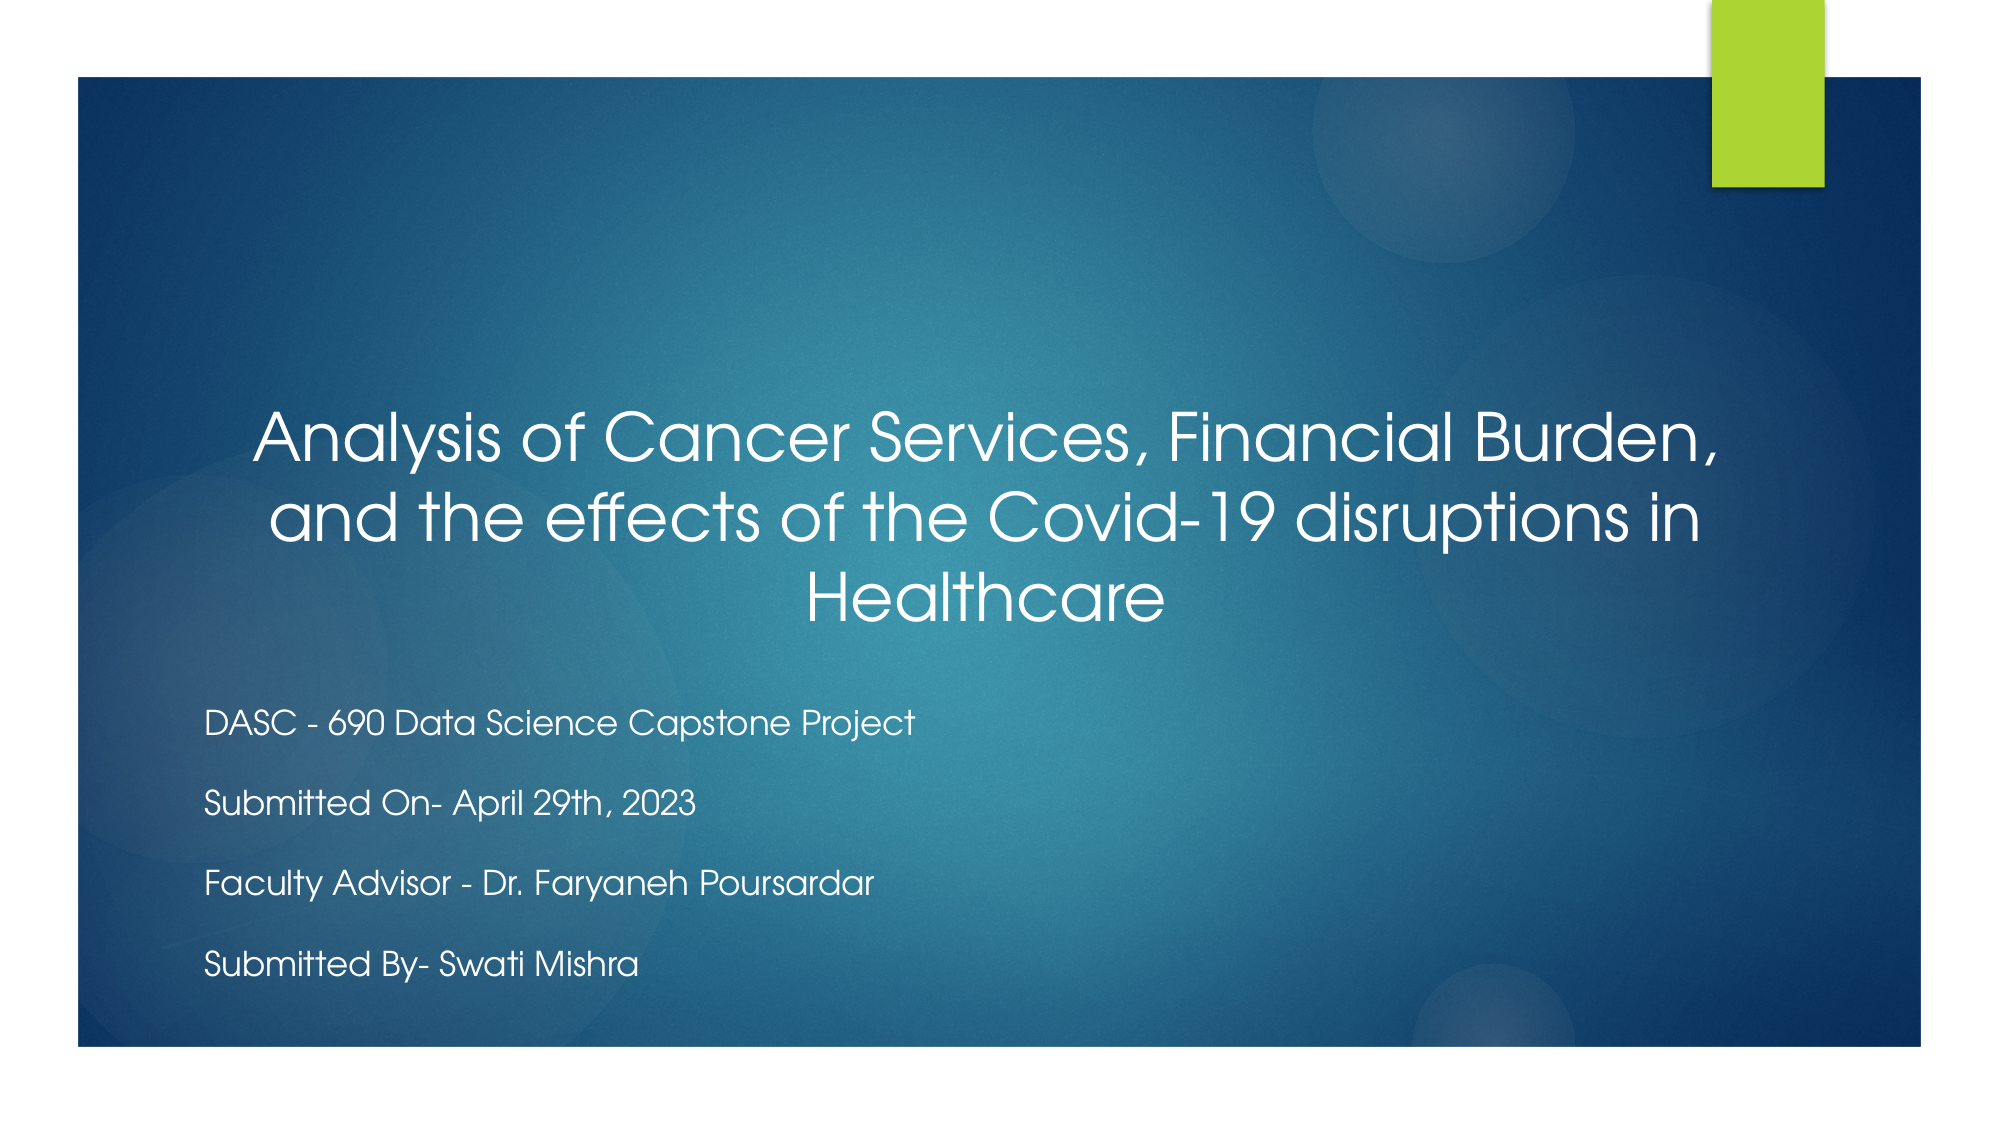

# Analysis of Cancer Services, Financial Burden, and the effects of the Covid-19 disruptions in Healthcare
DASC - 690 Data Science Capstone Project
Submitted On- April 29th, 2023
Faculty Advisor - Dr. Faryaneh Poursardar
Submitted By- Swati Mishra